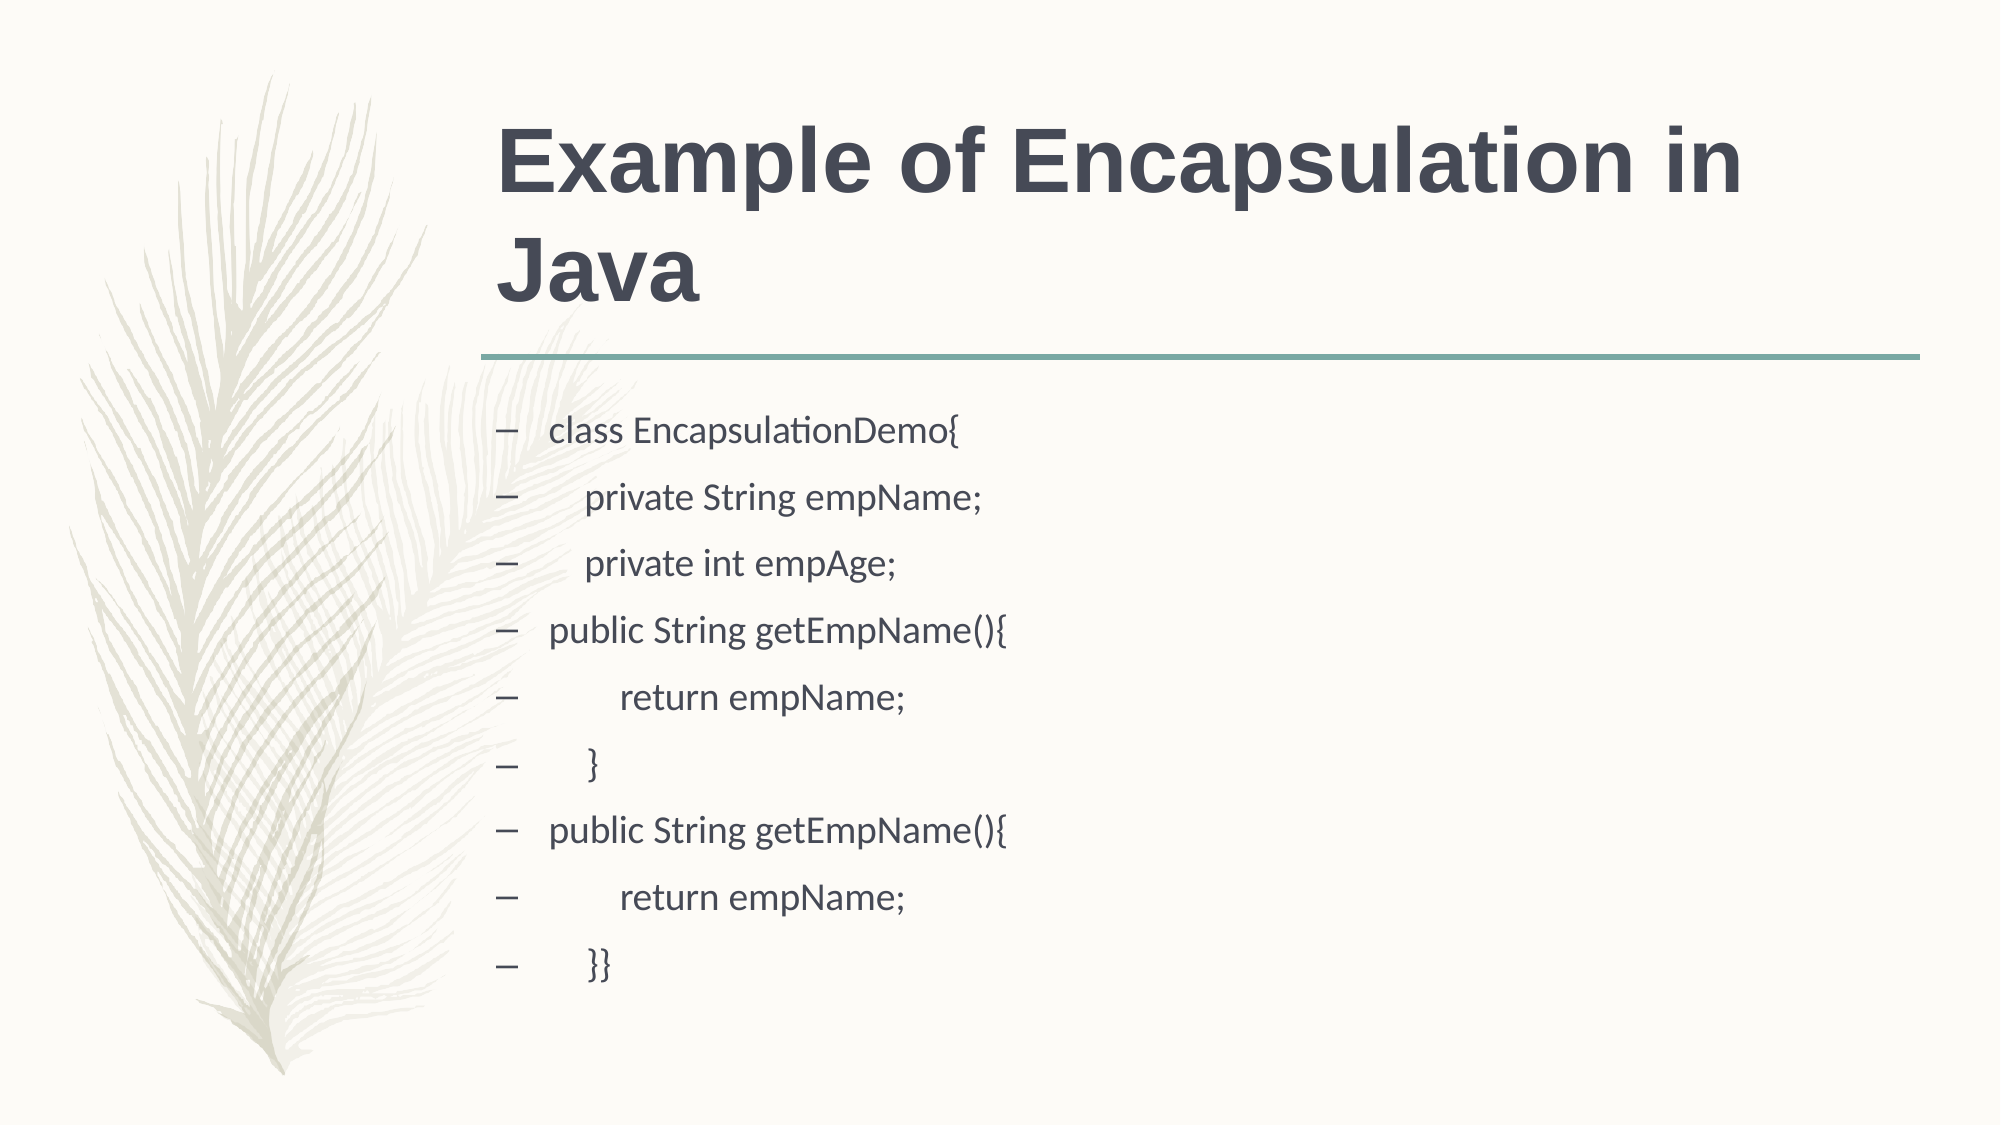

# Example of Encapsulation in  Java
class EncapsulationDemo{
private String empName;
private int empAge;
public String getEmpName(){
return empName;
–	}
public String getEmpName(){
return empName;
–	}}